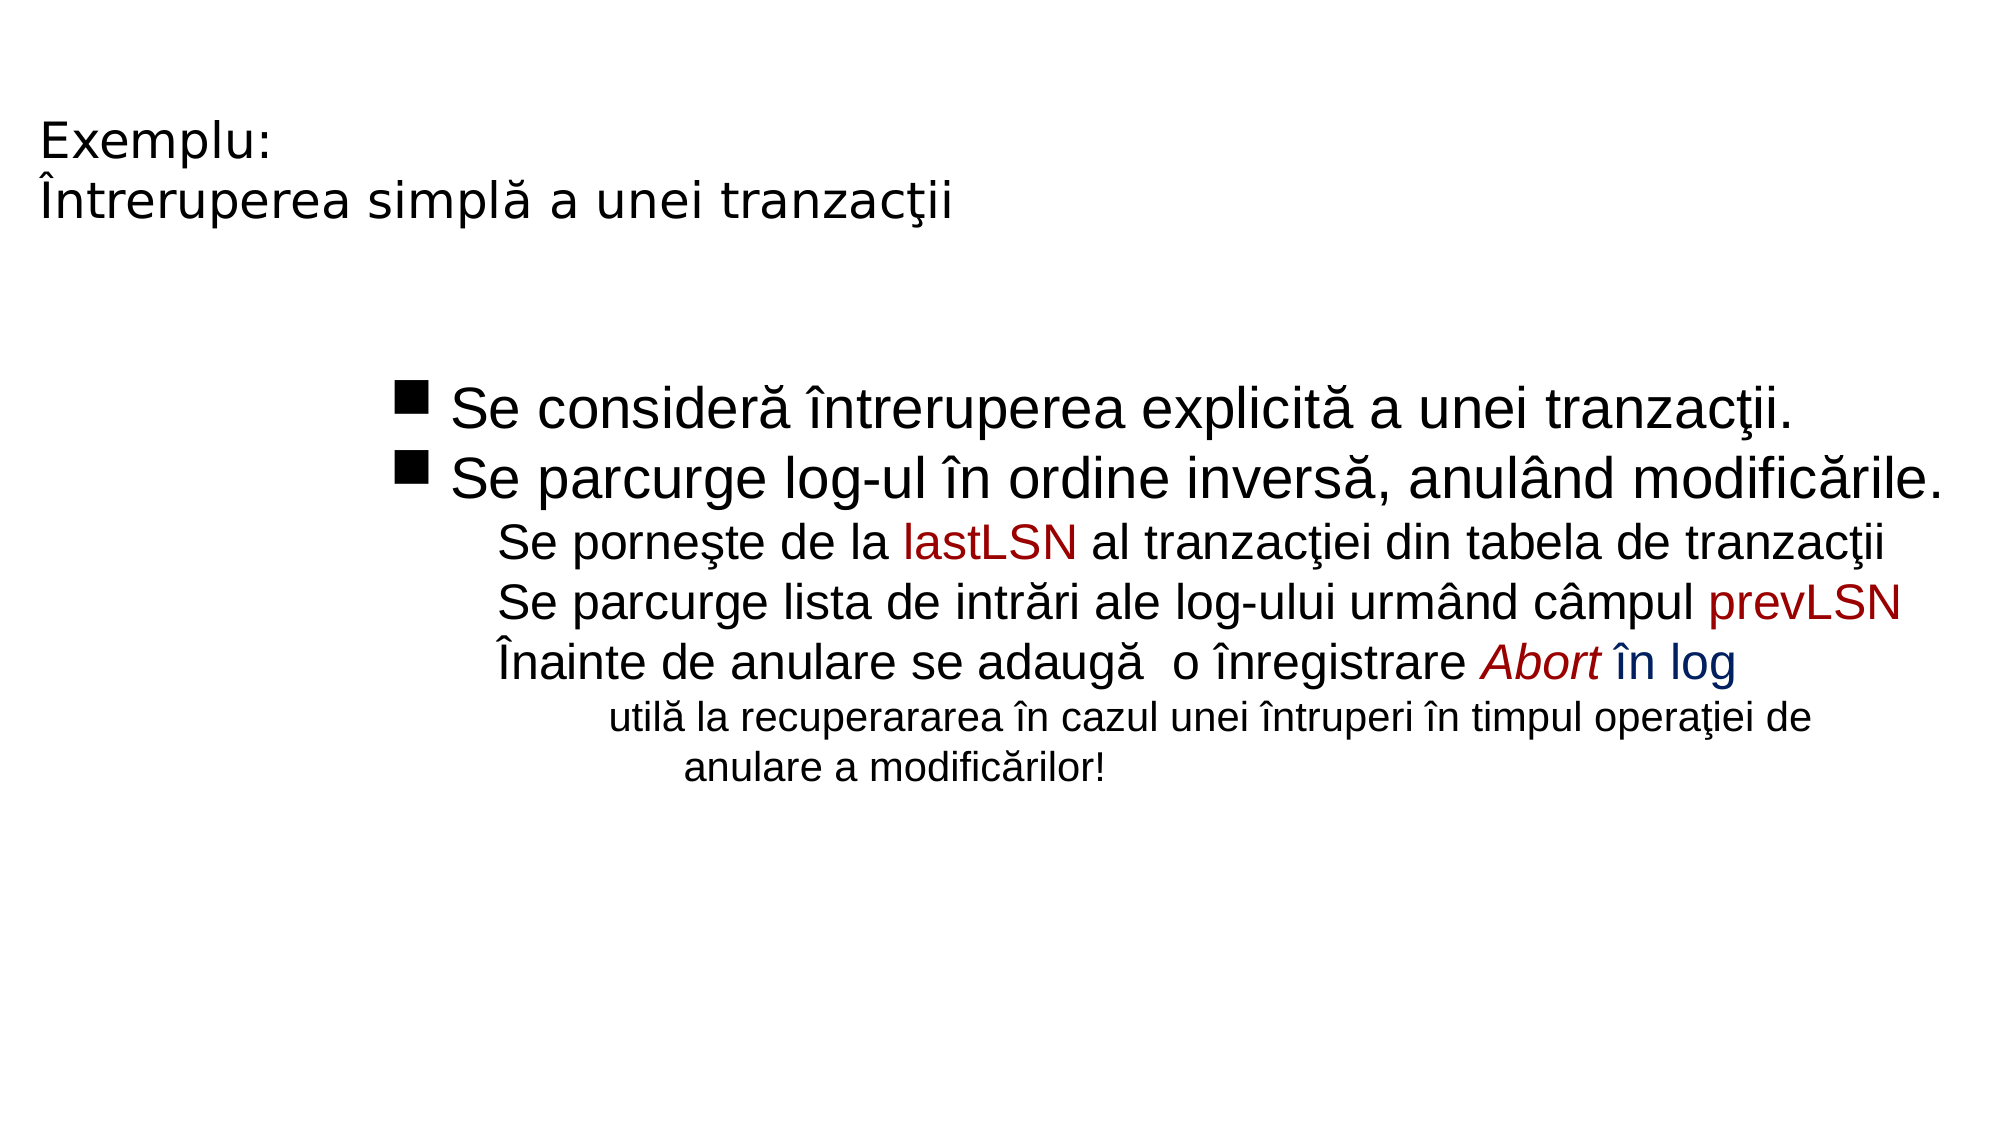

Exemplu:
Întreruperea simplă a unei tranzacţii
 Se consideră întreruperea explicită a unei tranzacţii.
 Se parcurge log-ul în ordine inversă, anulând modificările.
 Se porneşte de la lastLSN al tranzacţiei din tabela de tranzacţii
 Se parcurge lista de intrări ale log-ului urmând câmpul prevLSN
 Înainte de anulare se adaugă  o înregistrare Abort în log
utilă la recuperararea în cazul unei întruperi în timpul operaţiei de anulare a modificărilor!